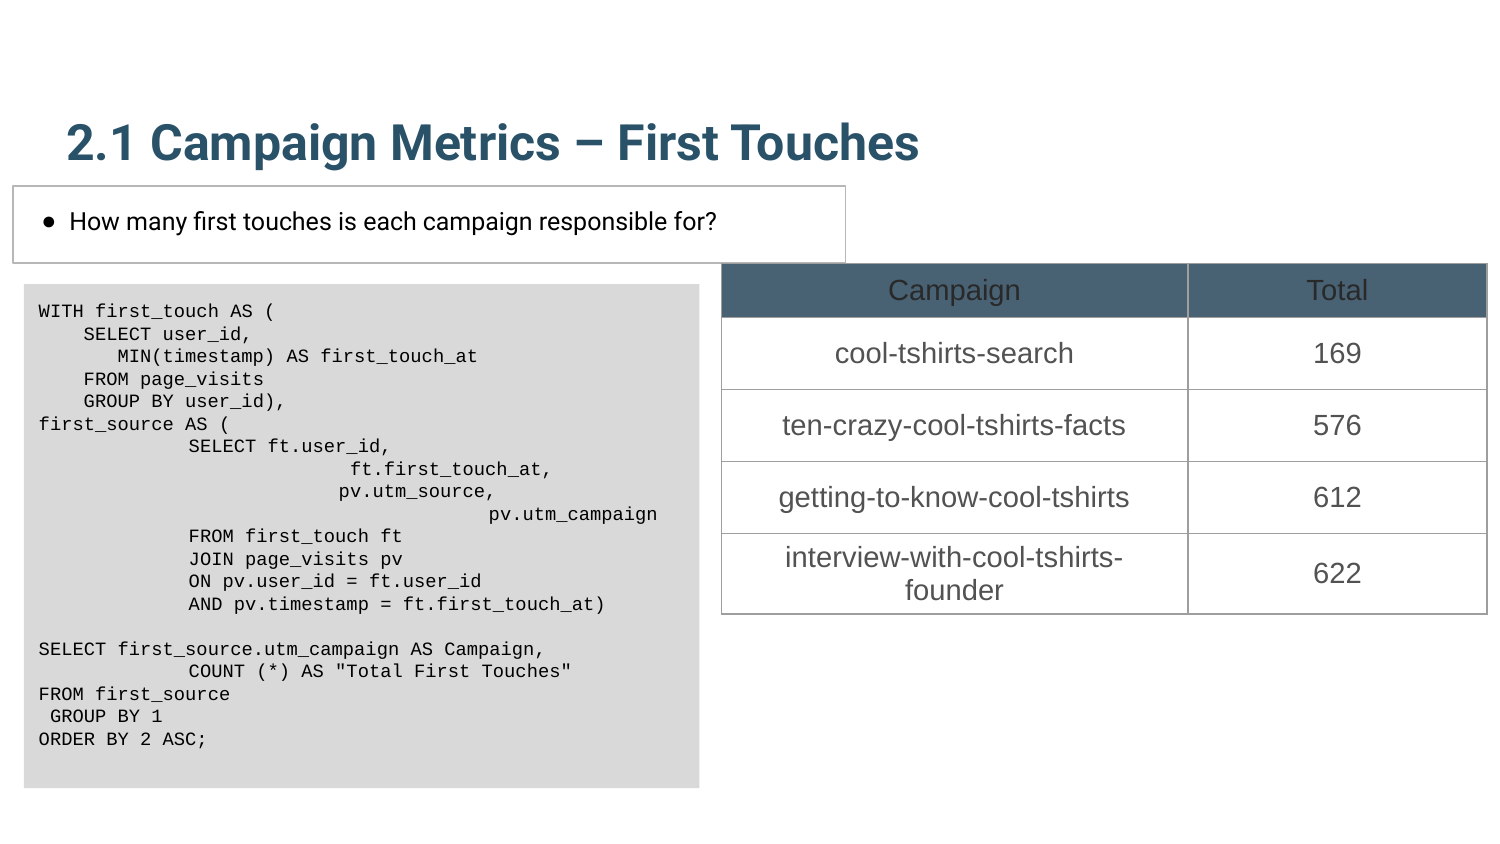

2.1 Campaign Metrics – First Touches
How many first touches is each campaign responsible for?

| Campaign | Total |
| --- | --- |
| cool-tshirts-search | 169 |
| ten-crazy-cool-tshirts-facts | 576 |
| getting-to-know-cool-tshirts | 612 |
| interview-with-cool-tshirts-founder | 622 |
WITH first_touch AS (
    SELECT user_id,
       MIN(timestamp) AS first_touch_at
    FROM page_visits
    GROUP BY user_id),
first_source AS (
	SELECT ft.user_id,
		 ft.first_touch_at,
		pv.utm_source,
			pv.utm_campaign
	FROM first_touch ft
	JOIN page_visits pv
	ON pv.user_id = ft.user_id
	AND pv.timestamp = ft.first_touch_at)

SELECT first_source.utm_campaign AS Campaign,
  	COUNT (*) AS "Total First Touches"
FROM first_source
 GROUP BY 1
ORDER BY 2 ASC;